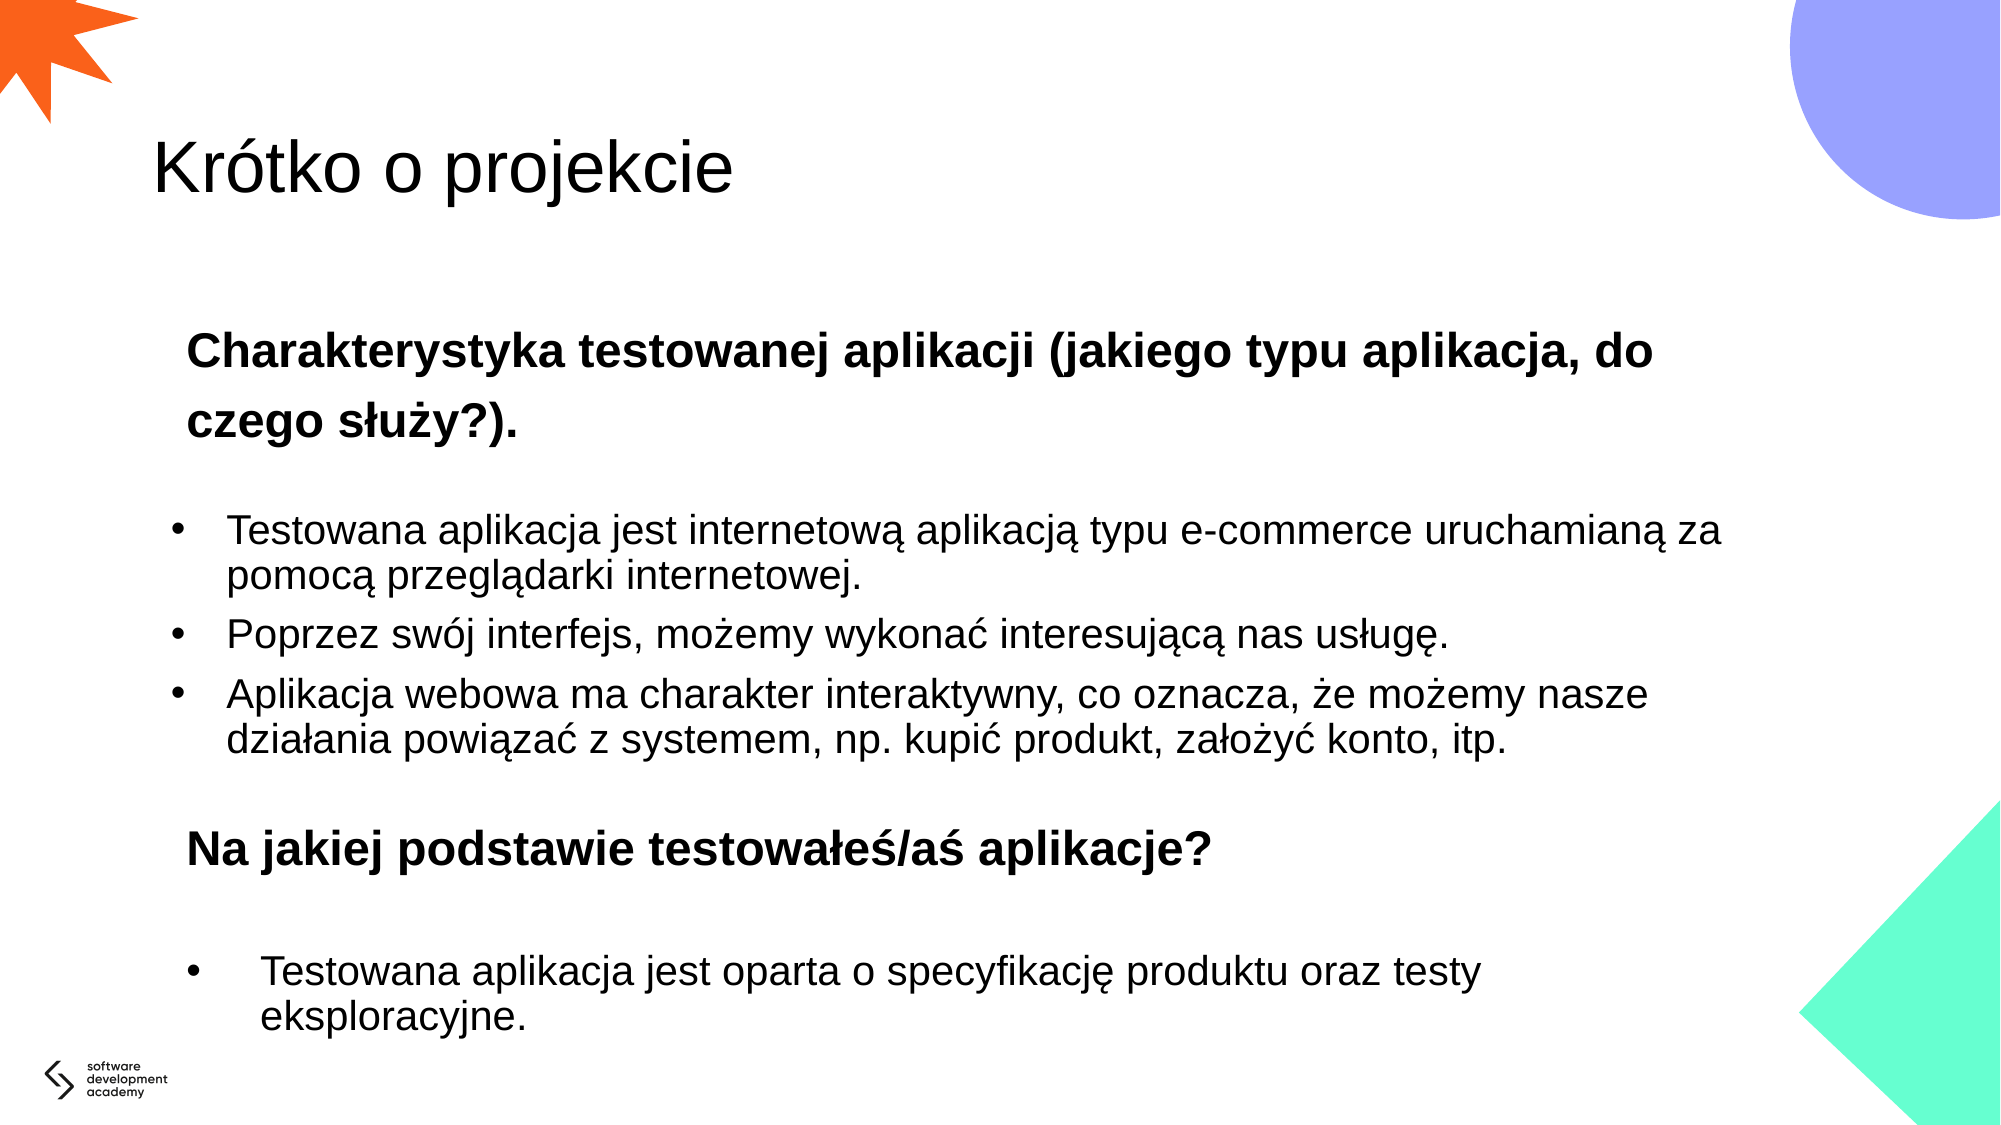

# Krótko o projekcie
Charakterystyka testowanej aplikacji (jakiego typu aplikacja, do czego służy?).

Testowana aplikacja jest internetową aplikacją typu e-commerce uruchamianą za pomocą przeglądarki internetowej.
Poprzez swój interfejs, możemy wykonać interesującą nas usługę.
Aplikacja webowa ma charakter interaktywny, co oznacza, że możemy nasze działania powiązać z systemem, np. kupić produkt, założyć konto, itp.

Na jakiej podstawie testowałeś/aś aplikacje?

Testowana aplikacja jest oparta o specyfikację produktu oraz testy eksploracyjne.